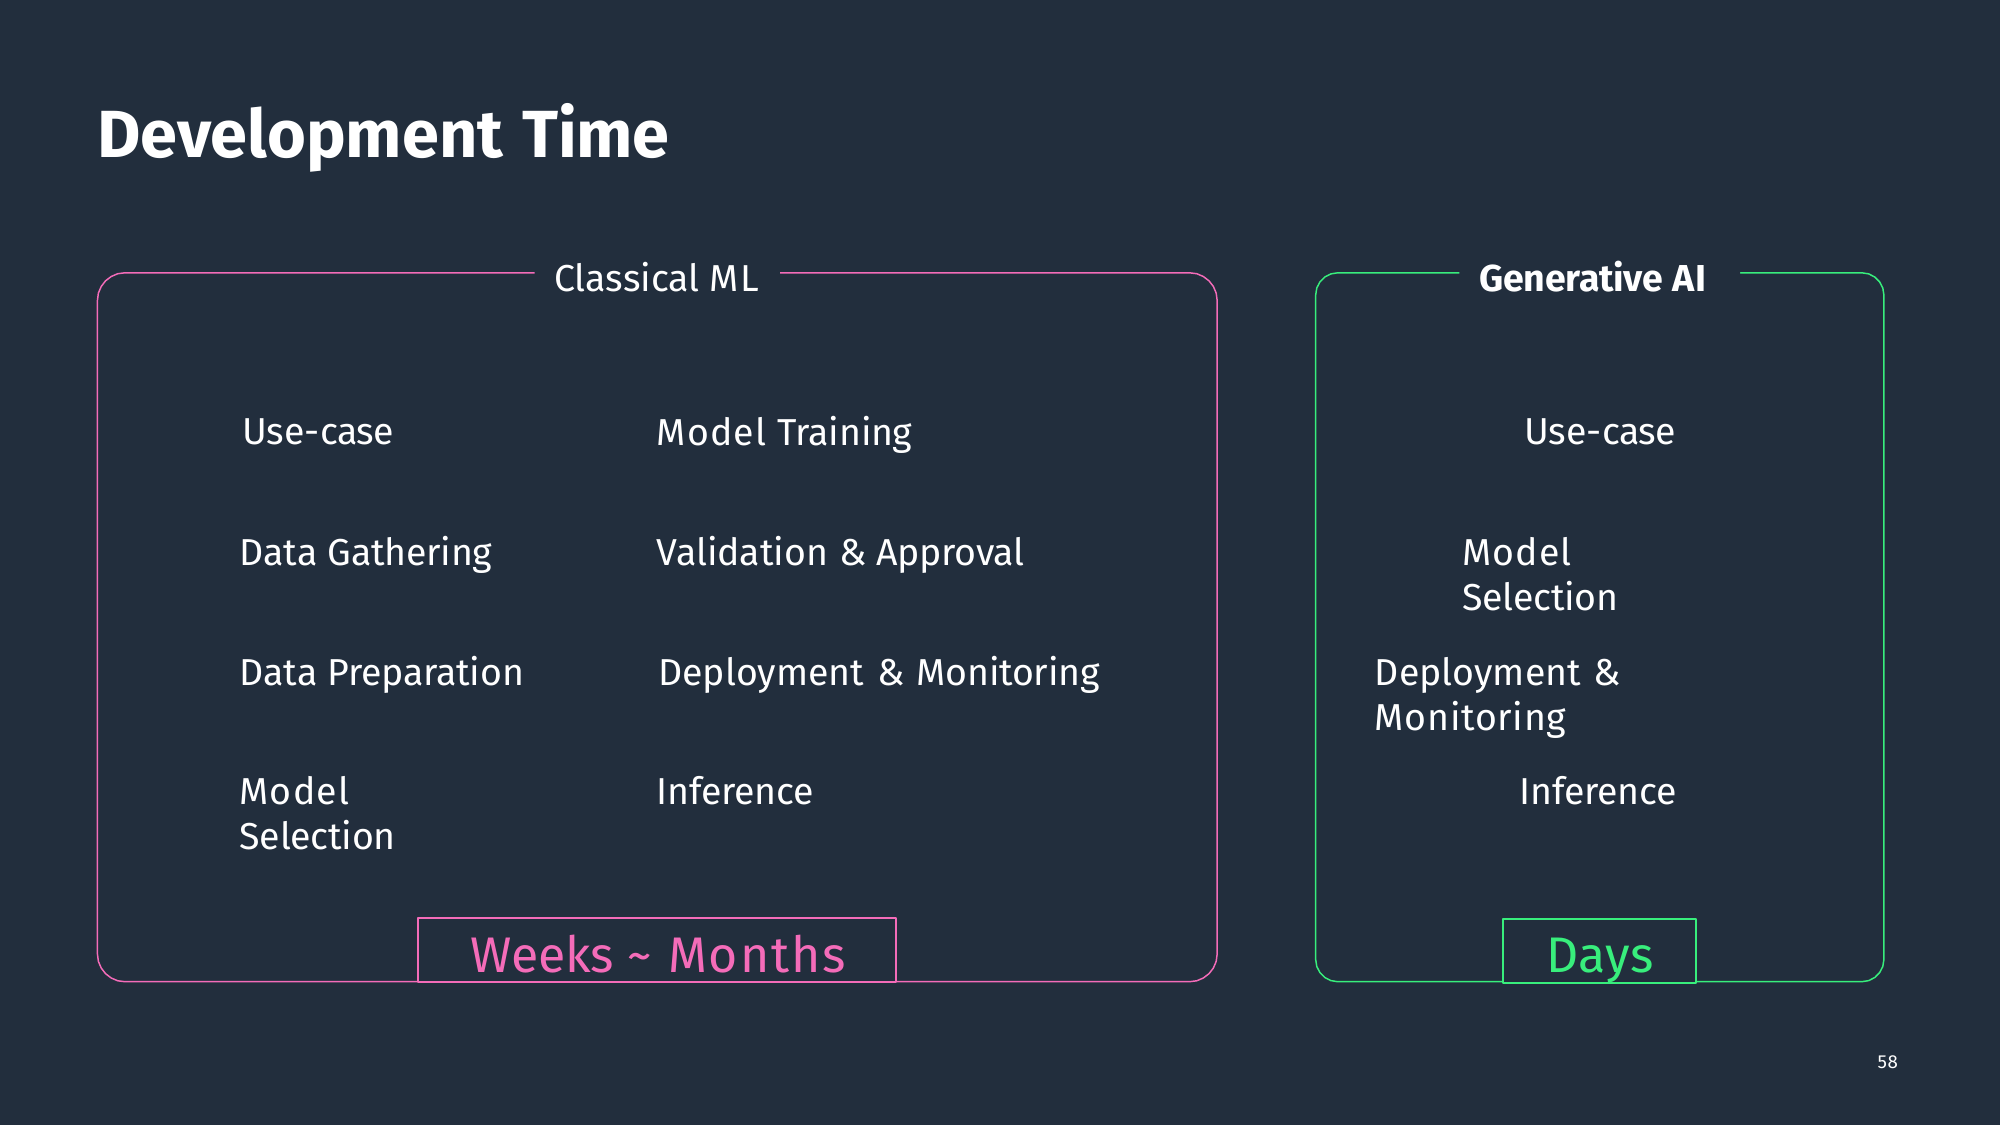

# Development Time

Classical ML
Generative AI
Use-case
Use-case
Model Training
Data Gathering
Model Selection
Validation & Approval
Data Preparation
Deployment & Monitoring
Deployment & Monitoring
Inference
Model Selection
Inference

Weeks ~ Months

Days
58